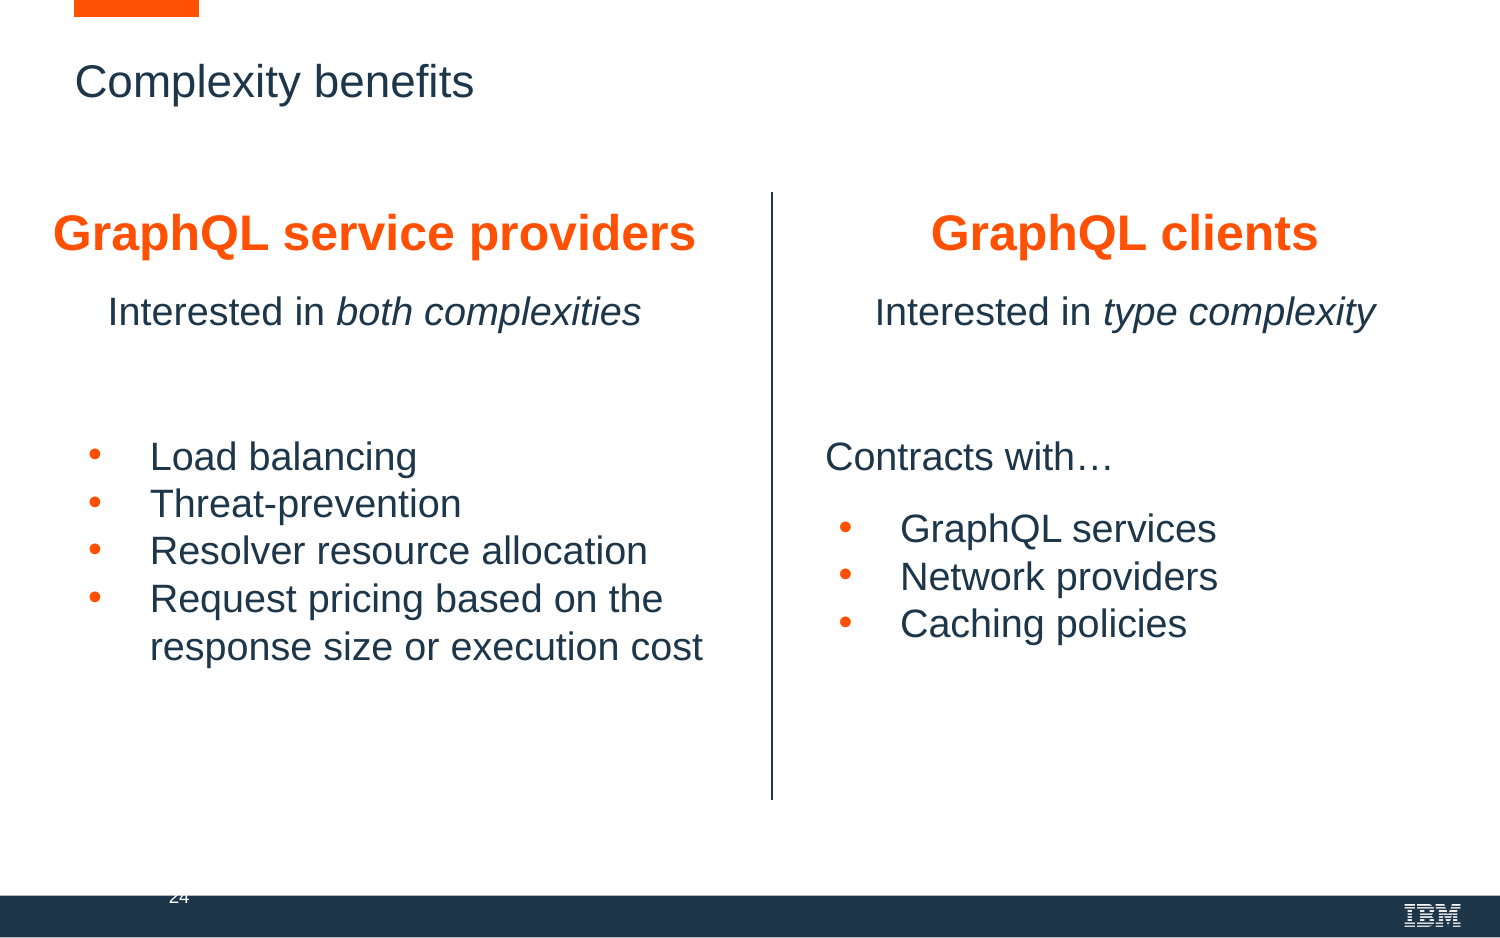

# Complexity benefits
GraphQL service providers
Interested in both complexities

Load balancing
Threat-prevention
Resolver resource allocation
Request pricing based on the response size or execution cost
GraphQL clients
Interested in type complexity

Contracts with…
GraphQL services
Network providers
Caching policies